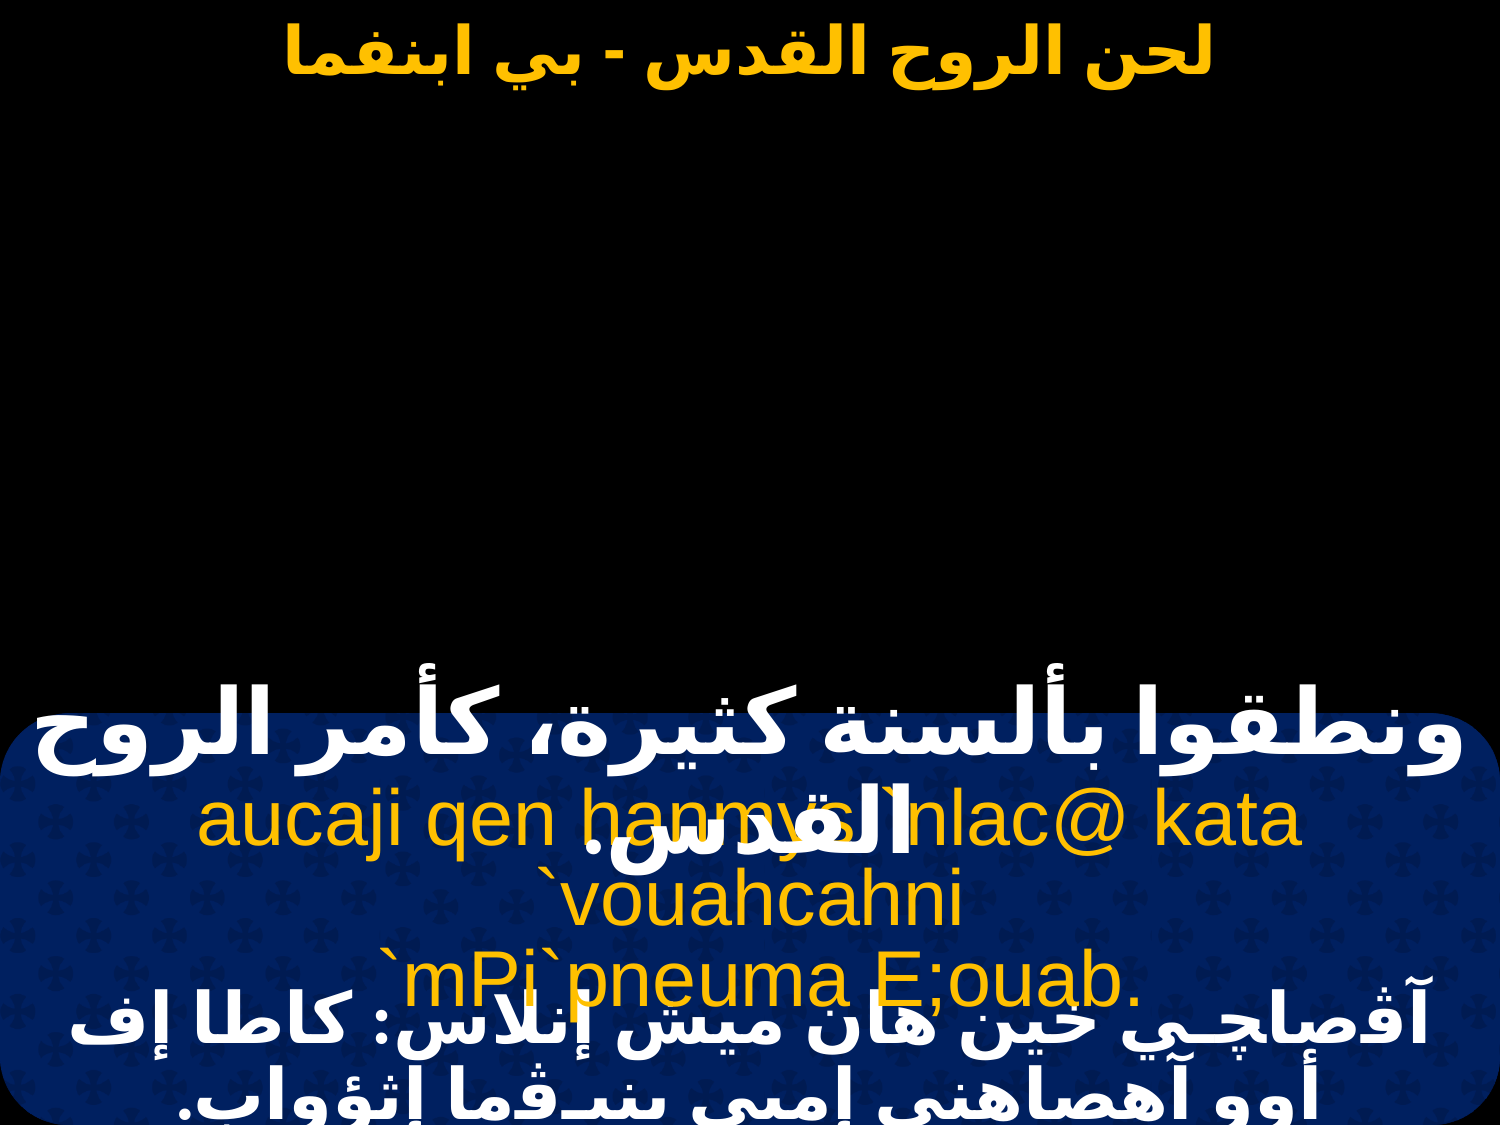

#
ونطقوا بألسنة كثيرة، كأمر الروح القدس.
aucaji qen hanmys `nlac@ kata `vouahcahni
 `mPi`pneuma E;ouab.
آﭬصاﭽـي خين هان ميش إنلاس: كاطا إف أوو آهصاهني إمبي بنيـﭬما إثؤواب.